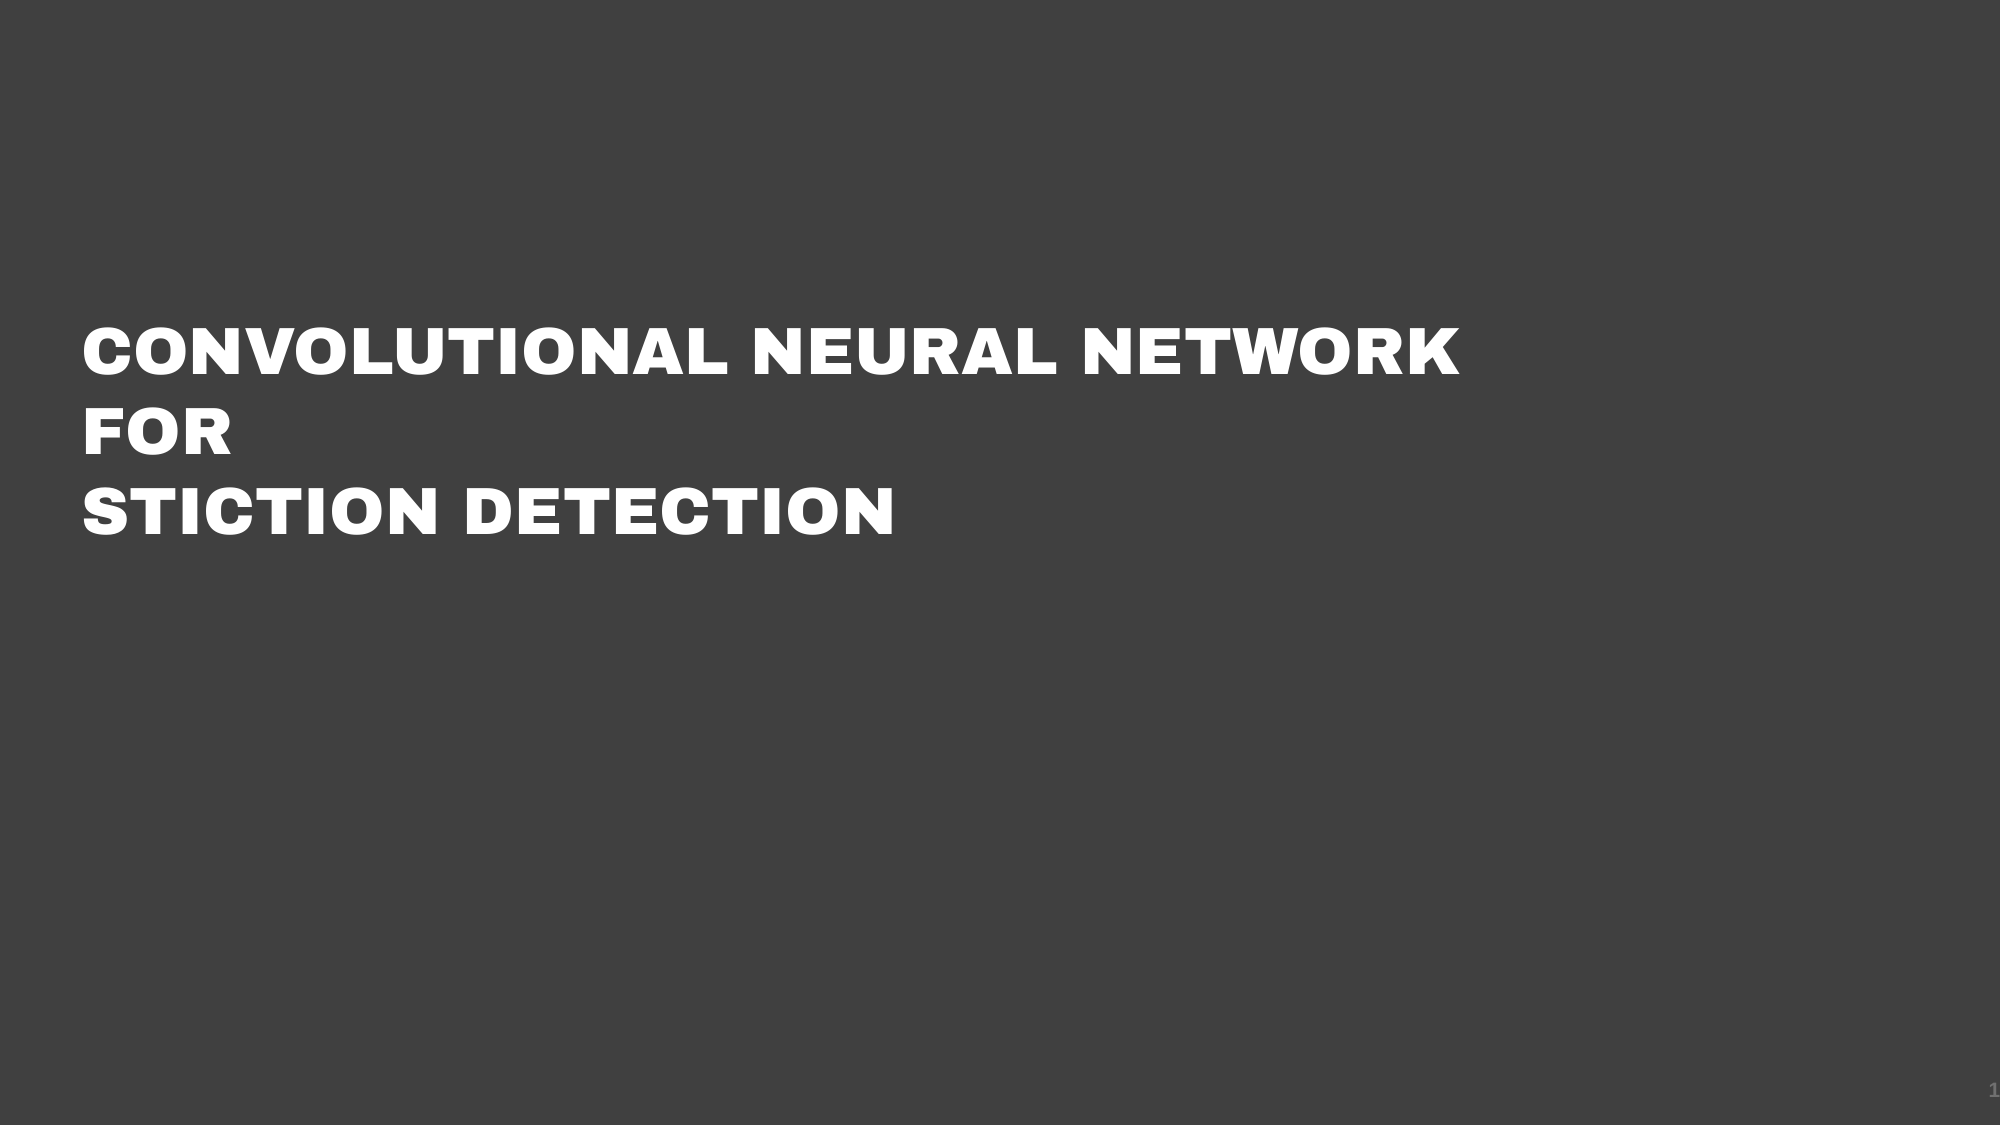

# Convolutional Neural Network For STICTION Detection
1